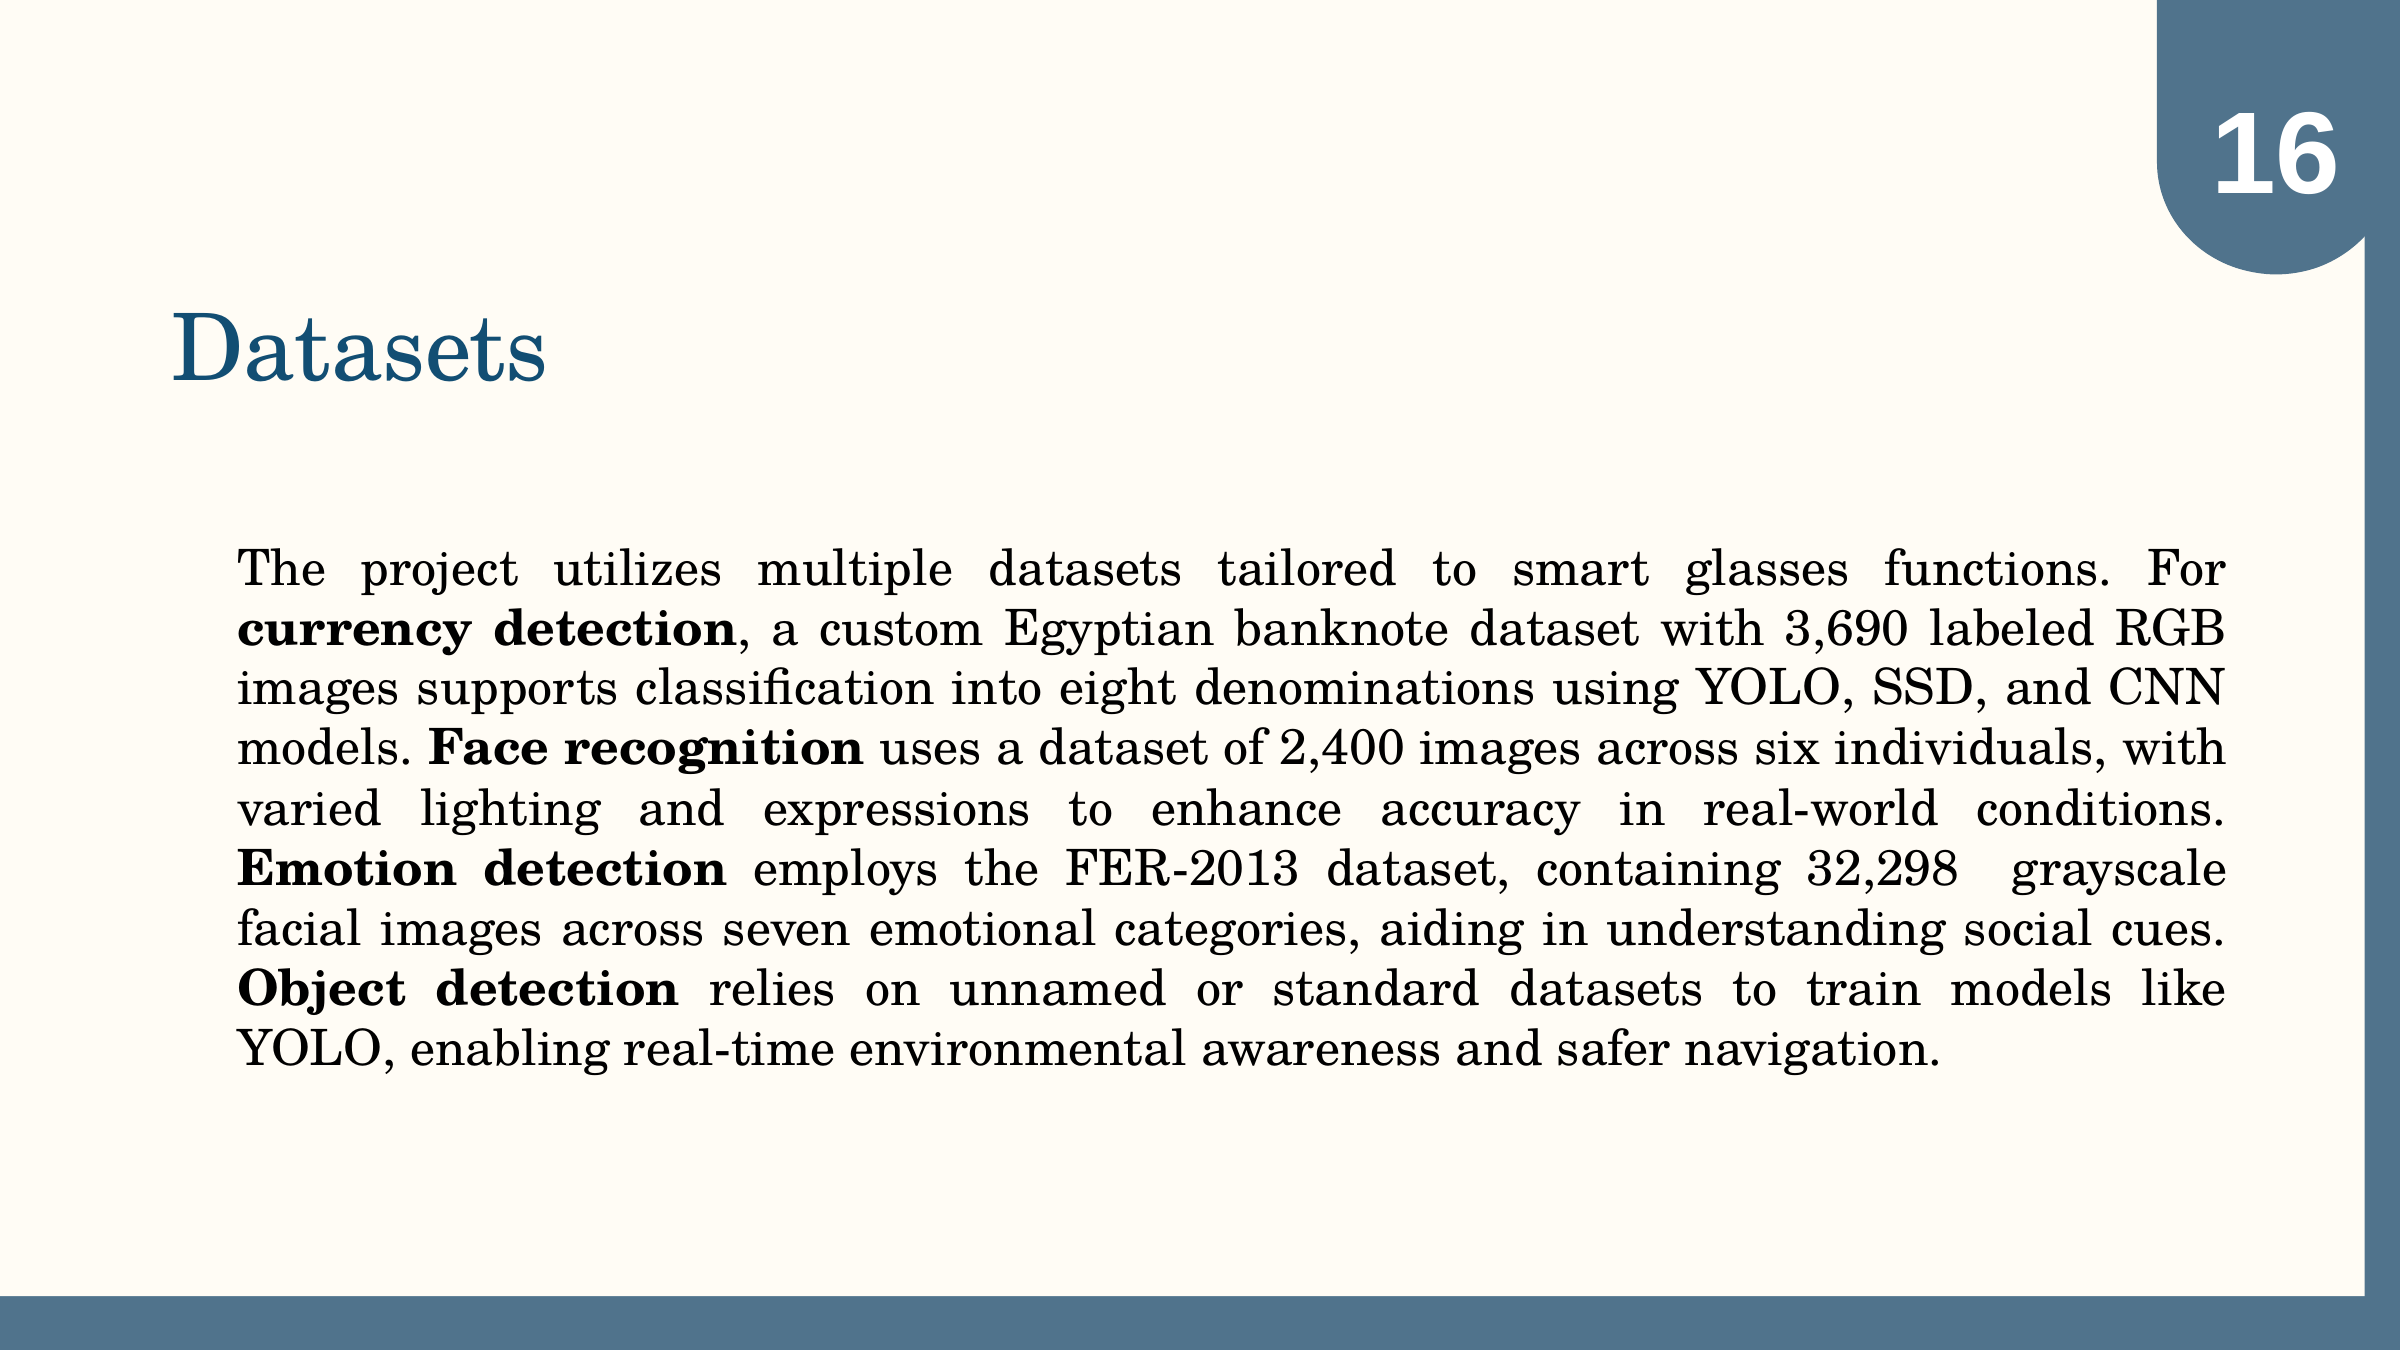

16

Datasets
The project utilizes multiple datasets tailored to smart glasses functions. For currency detection, a custom Egyptian banknote dataset with 3,690 labeled RGB images supports classification into eight denominations using YOLO, SSD, and CNN models. Face recognition uses a dataset of 2,400 images across six individuals, with varied lighting and expressions to enhance accuracy in real-world conditions. Emotion detection employs the FER-2013 dataset, containing 32,298  grayscale facial images across seven emotional categories, aiding in understanding social cues. Object detection relies on unnamed or standard datasets to train models like YOLO, enabling real-time environmental awareness and safer navigation.